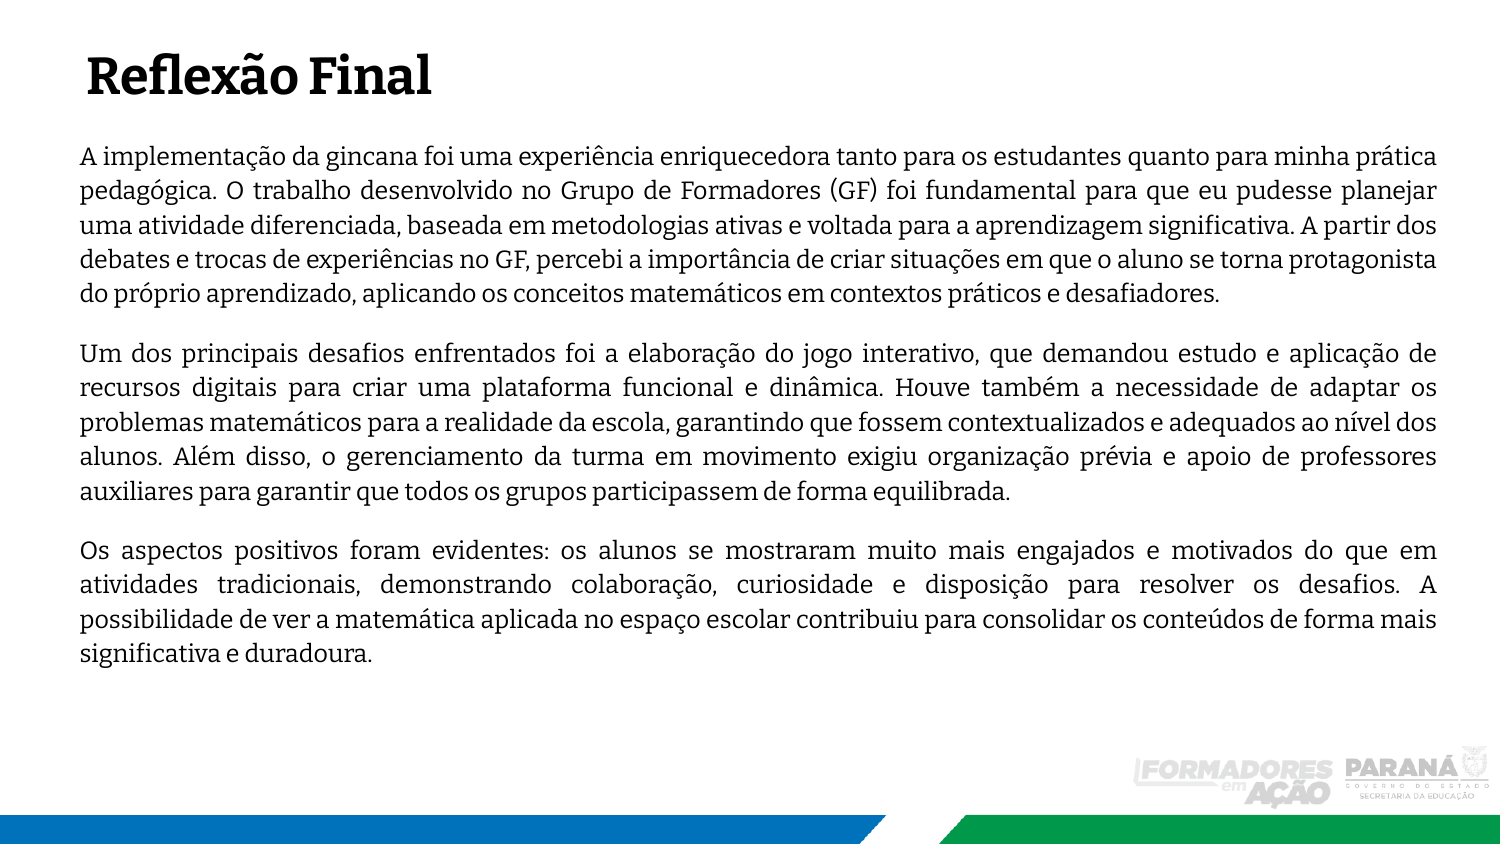

Reflexão Final
A implementação da gincana foi uma experiência enriquecedora tanto para os estudantes quanto para minha prática pedagógica. O trabalho desenvolvido no Grupo de Formadores (GF) foi fundamental para que eu pudesse planejar uma atividade diferenciada, baseada em metodologias ativas e voltada para a aprendizagem significativa. A partir dos debates e trocas de experiências no GF, percebi a importância de criar situações em que o aluno se torna protagonista do próprio aprendizado, aplicando os conceitos matemáticos em contextos práticos e desafiadores.
Um dos principais desafios enfrentados foi a elaboração do jogo interativo, que demandou estudo e aplicação de recursos digitais para criar uma plataforma funcional e dinâmica. Houve também a necessidade de adaptar os problemas matemáticos para a realidade da escola, garantindo que fossem contextualizados e adequados ao nível dos alunos. Além disso, o gerenciamento da turma em movimento exigiu organização prévia e apoio de professores auxiliares para garantir que todos os grupos participassem de forma equilibrada.
Os aspectos positivos foram evidentes: os alunos se mostraram muito mais engajados e motivados do que em atividades tradicionais, demonstrando colaboração, curiosidade e disposição para resolver os desafios. A possibilidade de ver a matemática aplicada no espaço escolar contribuiu para consolidar os conteúdos de forma mais significativa e duradoura.